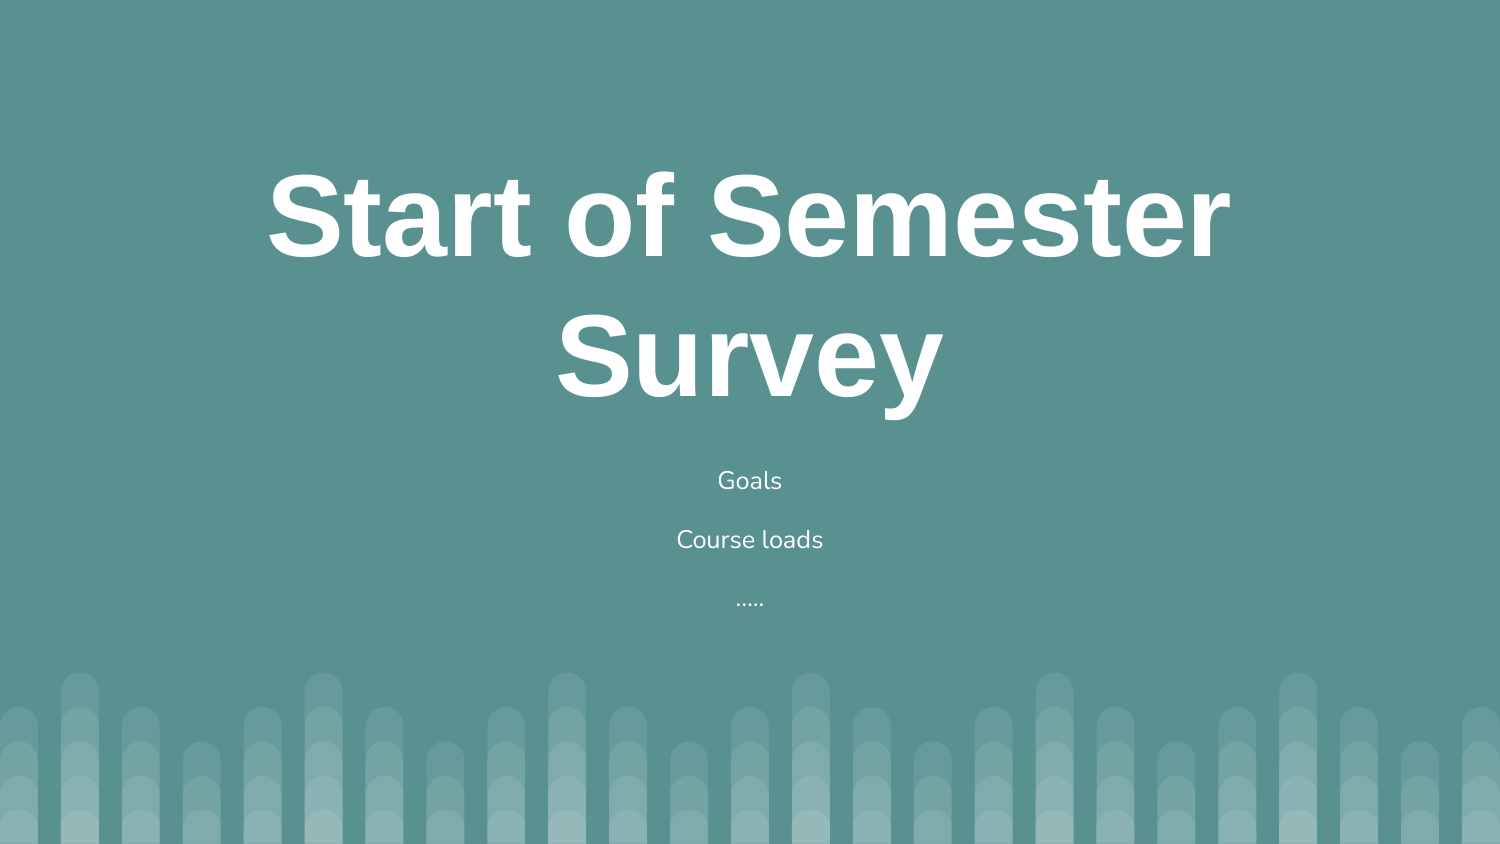

# Start of Semester Survey
Goals
Course loads
…..